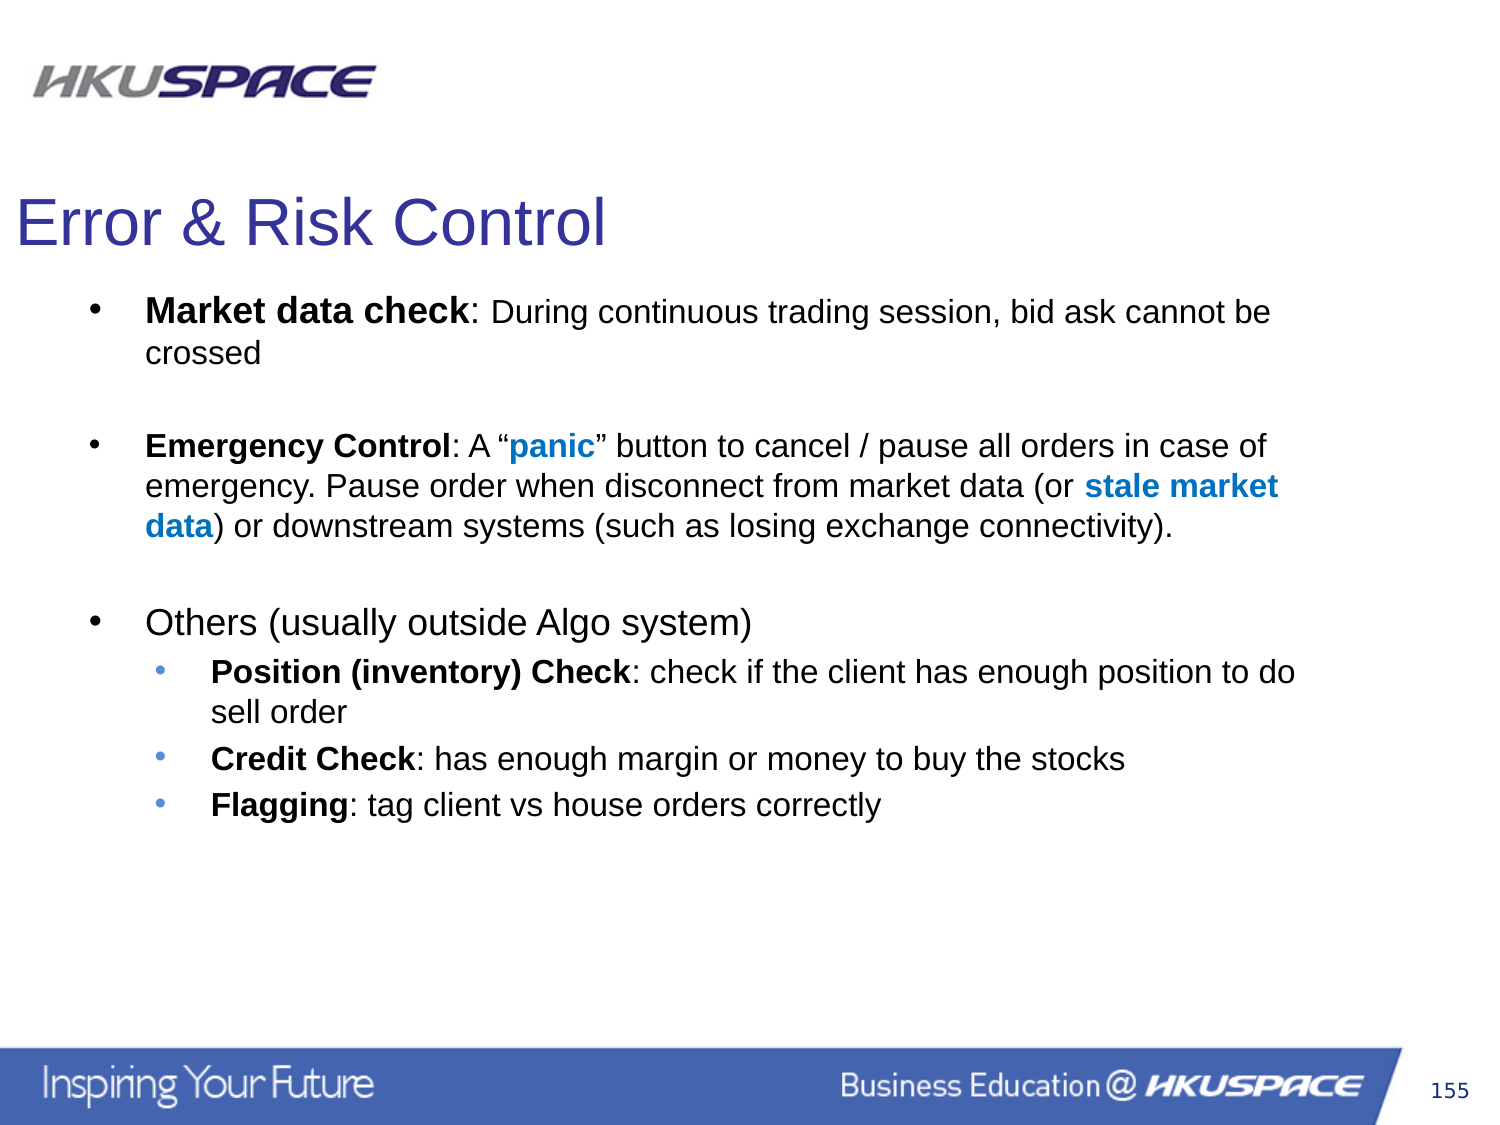

Error & Risk Control
Market data check: During continuous trading session, bid ask cannot be crossed

Emergency Control: A “panic” button to cancel / pause all orders in case of emergency. Pause order when disconnect from market data (or stale market data) or downstream systems (such as losing exchange connectivity).

Others (usually outside Algo system)
Position (inventory) Check: check if the client has enough position to do sell order
Credit Check: has enough margin or money to buy the stocks
Flagging: tag client vs house orders correctly

155